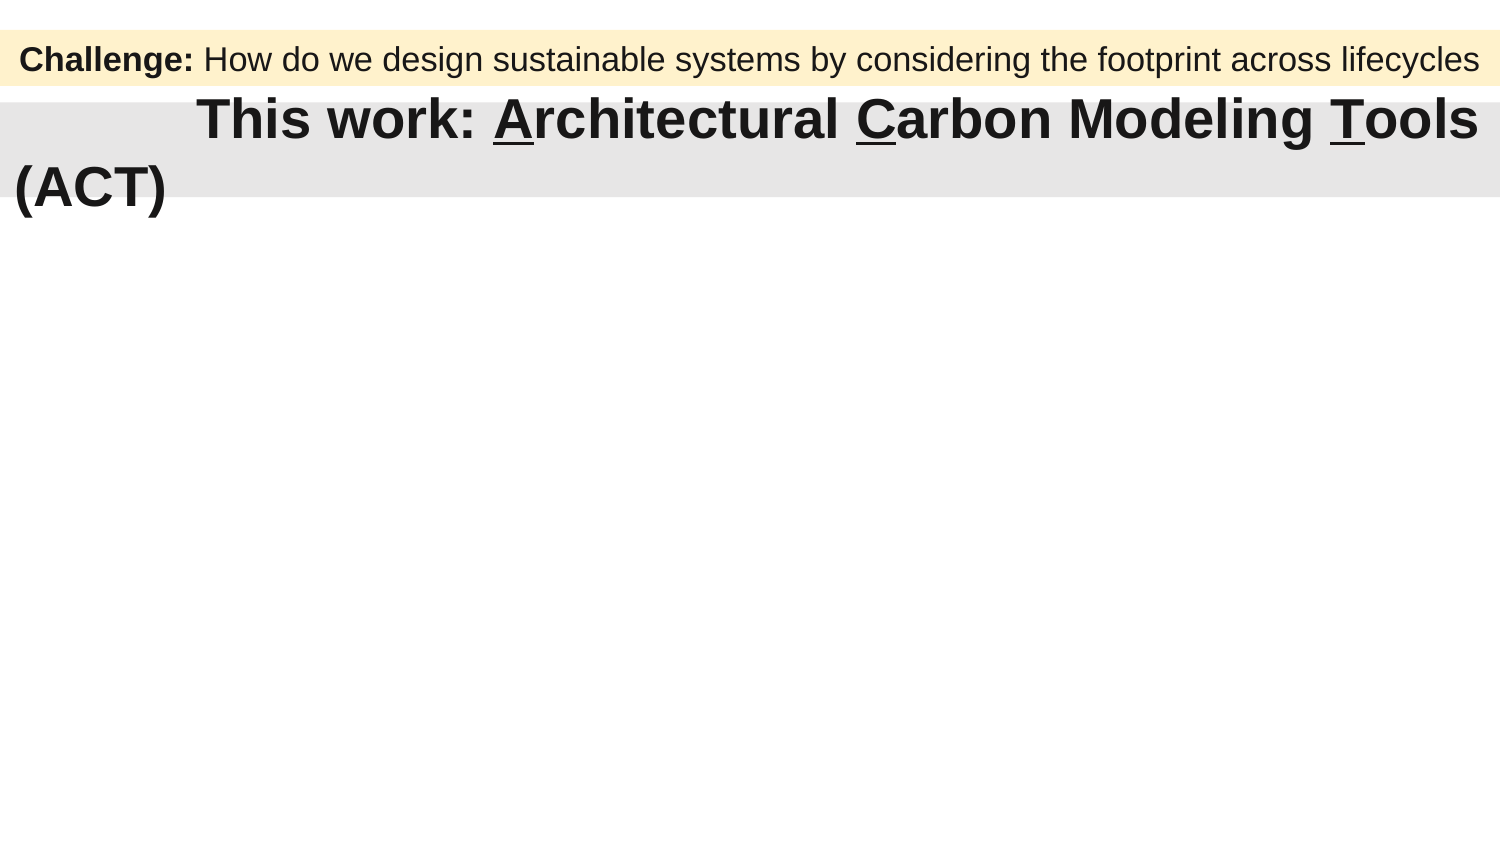

Challenge: How do we design sustainable systems by considering the footprint across lifecycles
#
	  This work: Architectural Carbon Modeling Tools (ACT)